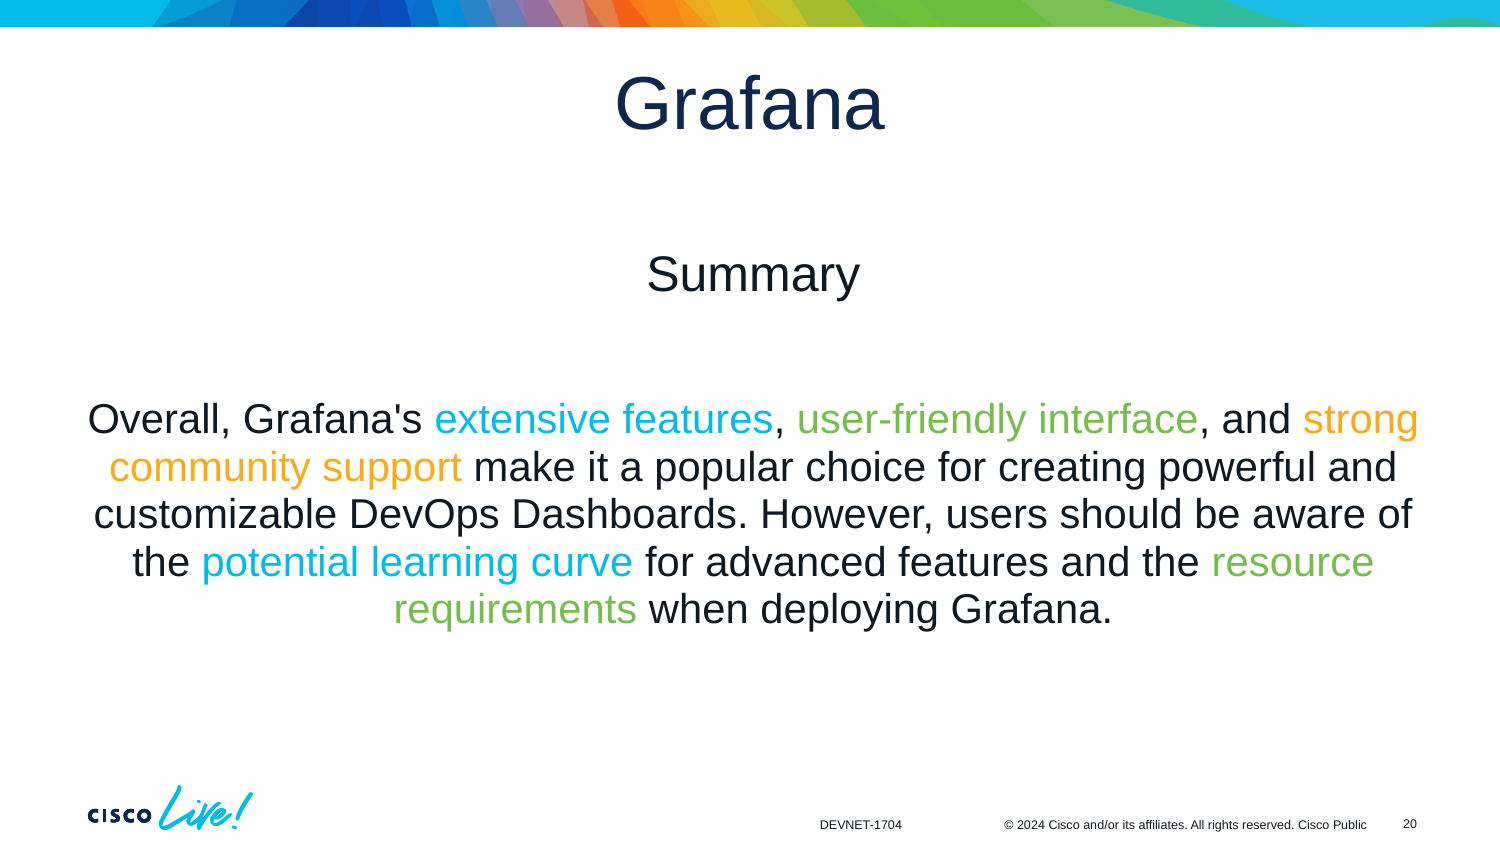

# Grafana

Summary

Overall, Grafana's extensive features, user-friendly interface, and strong community support make it a popular choice for creating powerful and customizable DevOps Dashboards. However, users should be aware of the potential learning curve for advanced features and the resource requirements when deploying Grafana.

20
DEVNET-1704